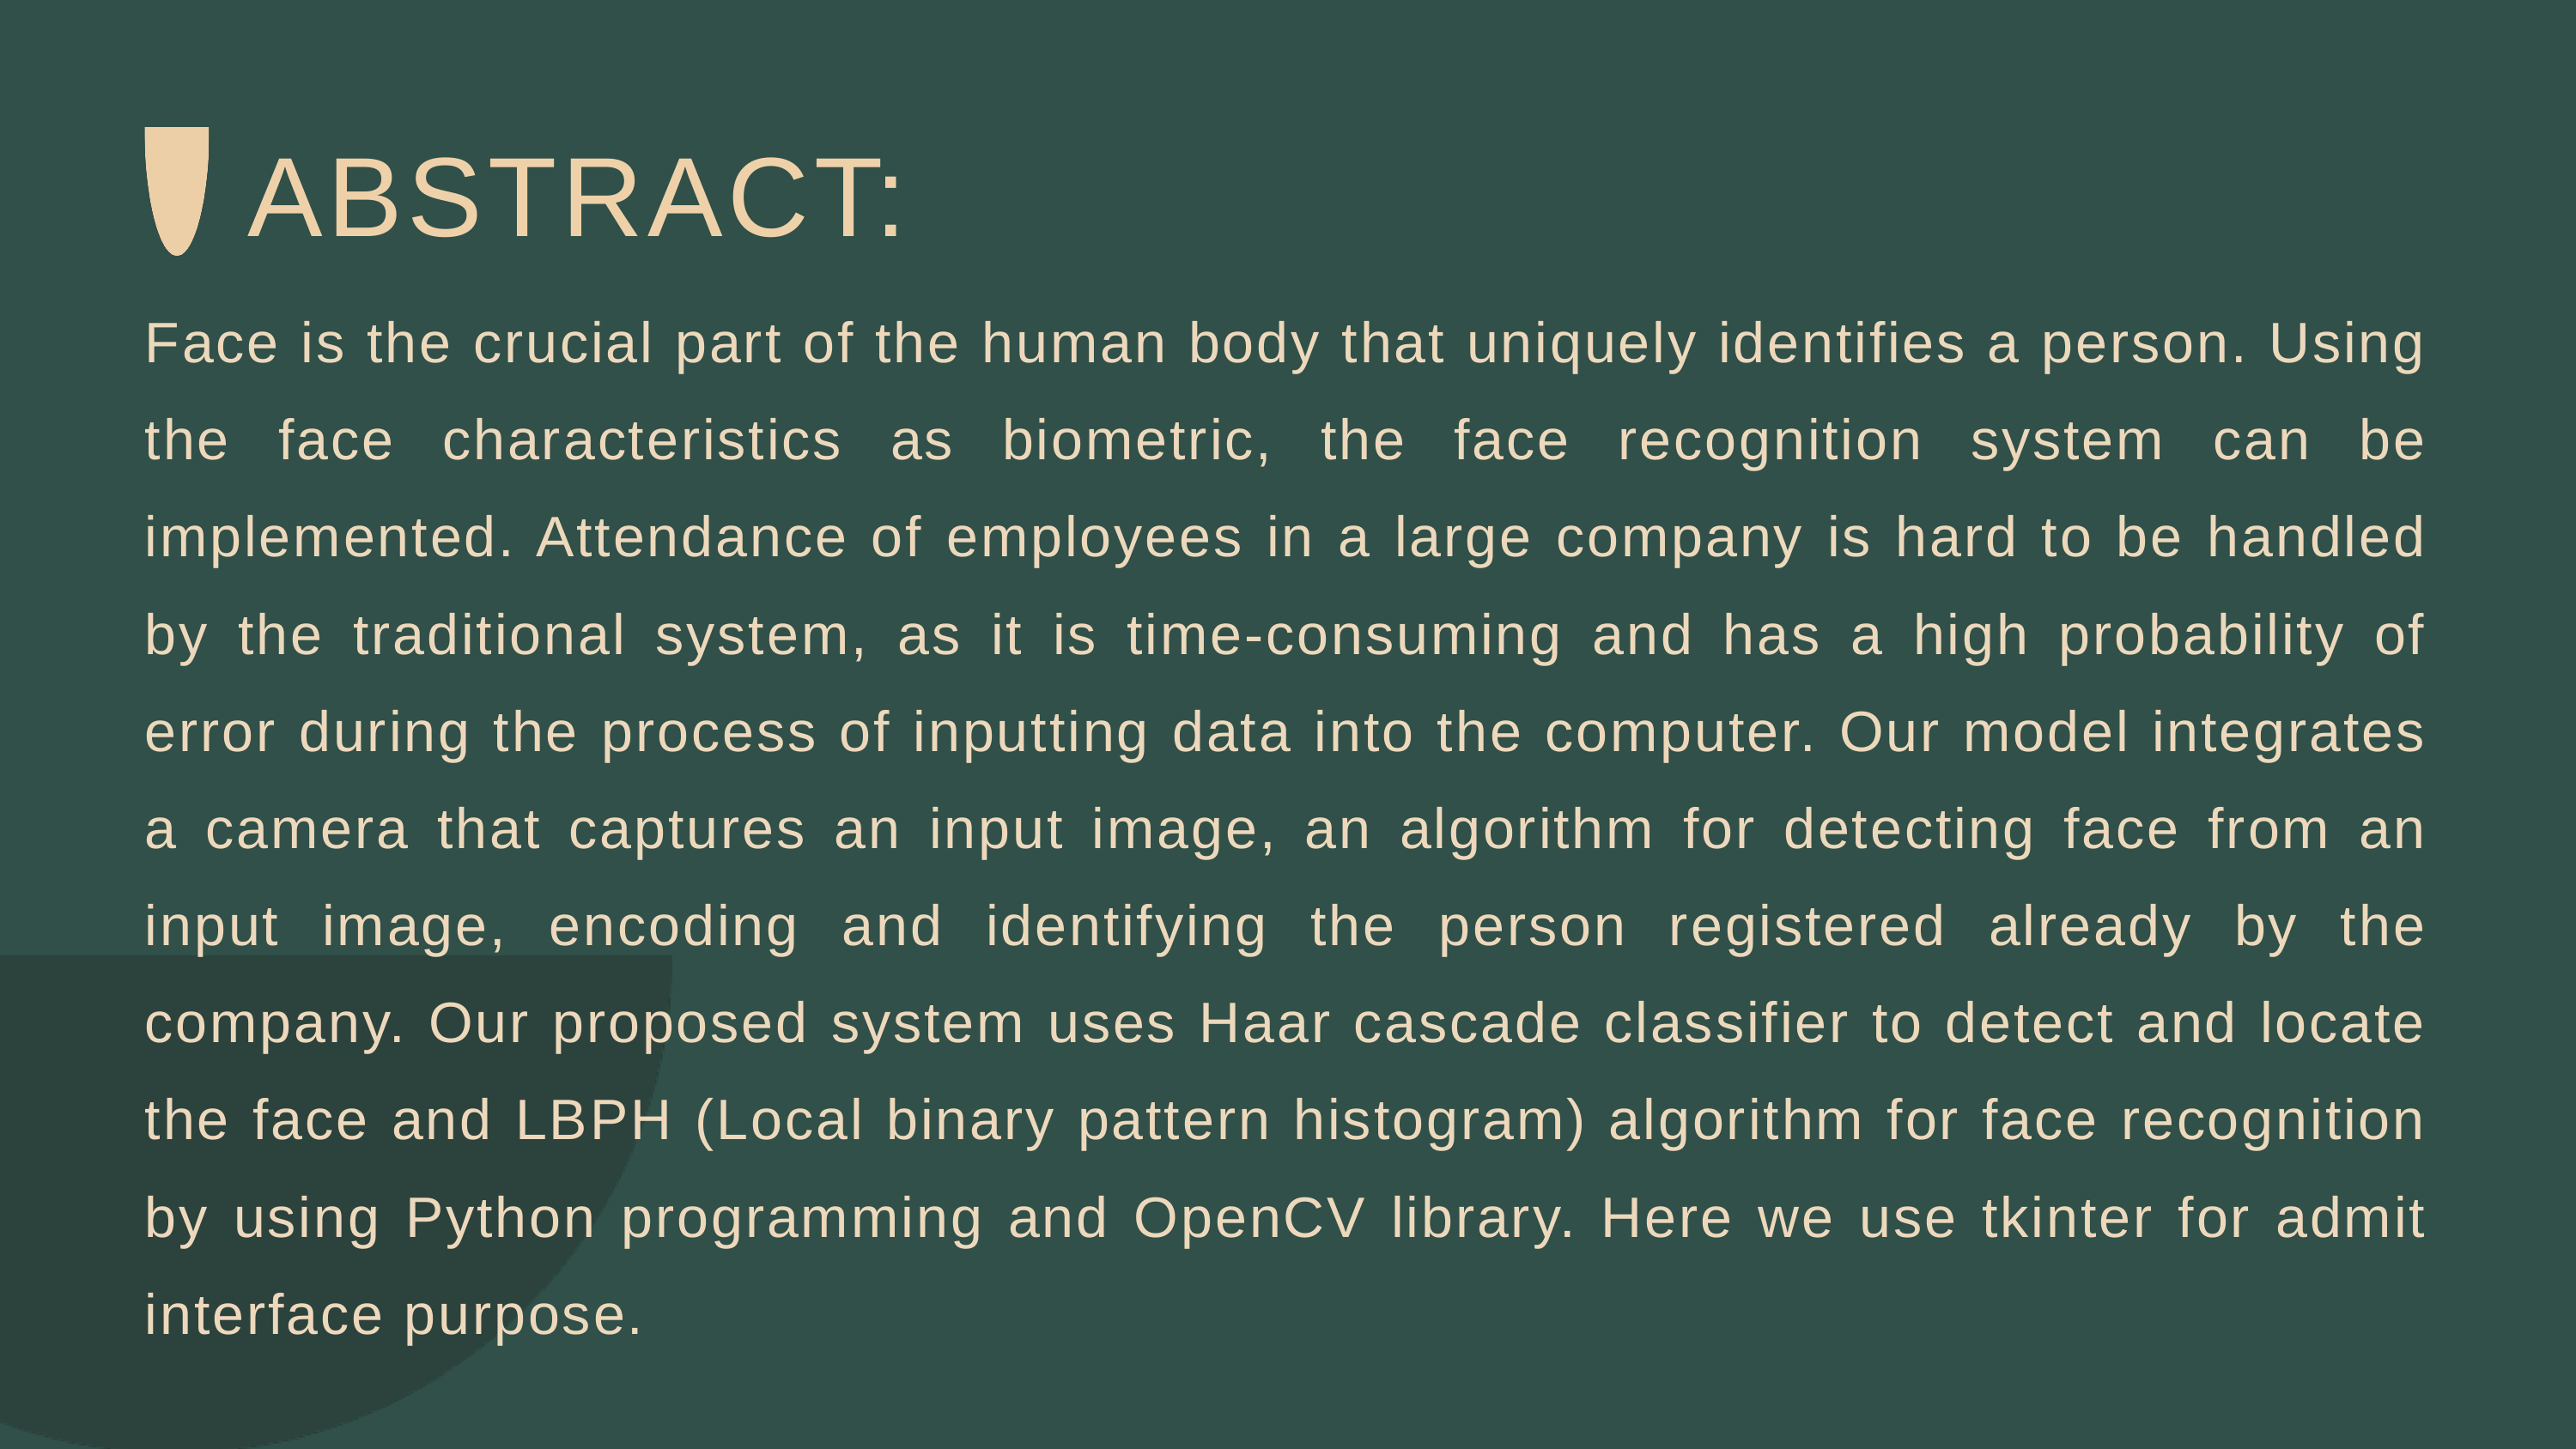

ABSTRACT:

Face is the crucial part of the human body that uniquely identifies a person. Using the face characteristics as biometric, the face recognition system can be implemented. Attendance of employees in a large company is hard to be handled by the traditional system, as it is time-consuming and has a high probability of error during the process of inputting data into the computer. Our model integrates a camera that captures an input image, an algorithm for detecting face from an input image, encoding and identifying the person registered already by the company. Our proposed system uses Haar cascade classifier to detect and locate the face and LBPH (Local binary pattern histogram) algorithm for face recognition by using Python programming and OpenCV library. Here we use tkinter for admit interface purpose.